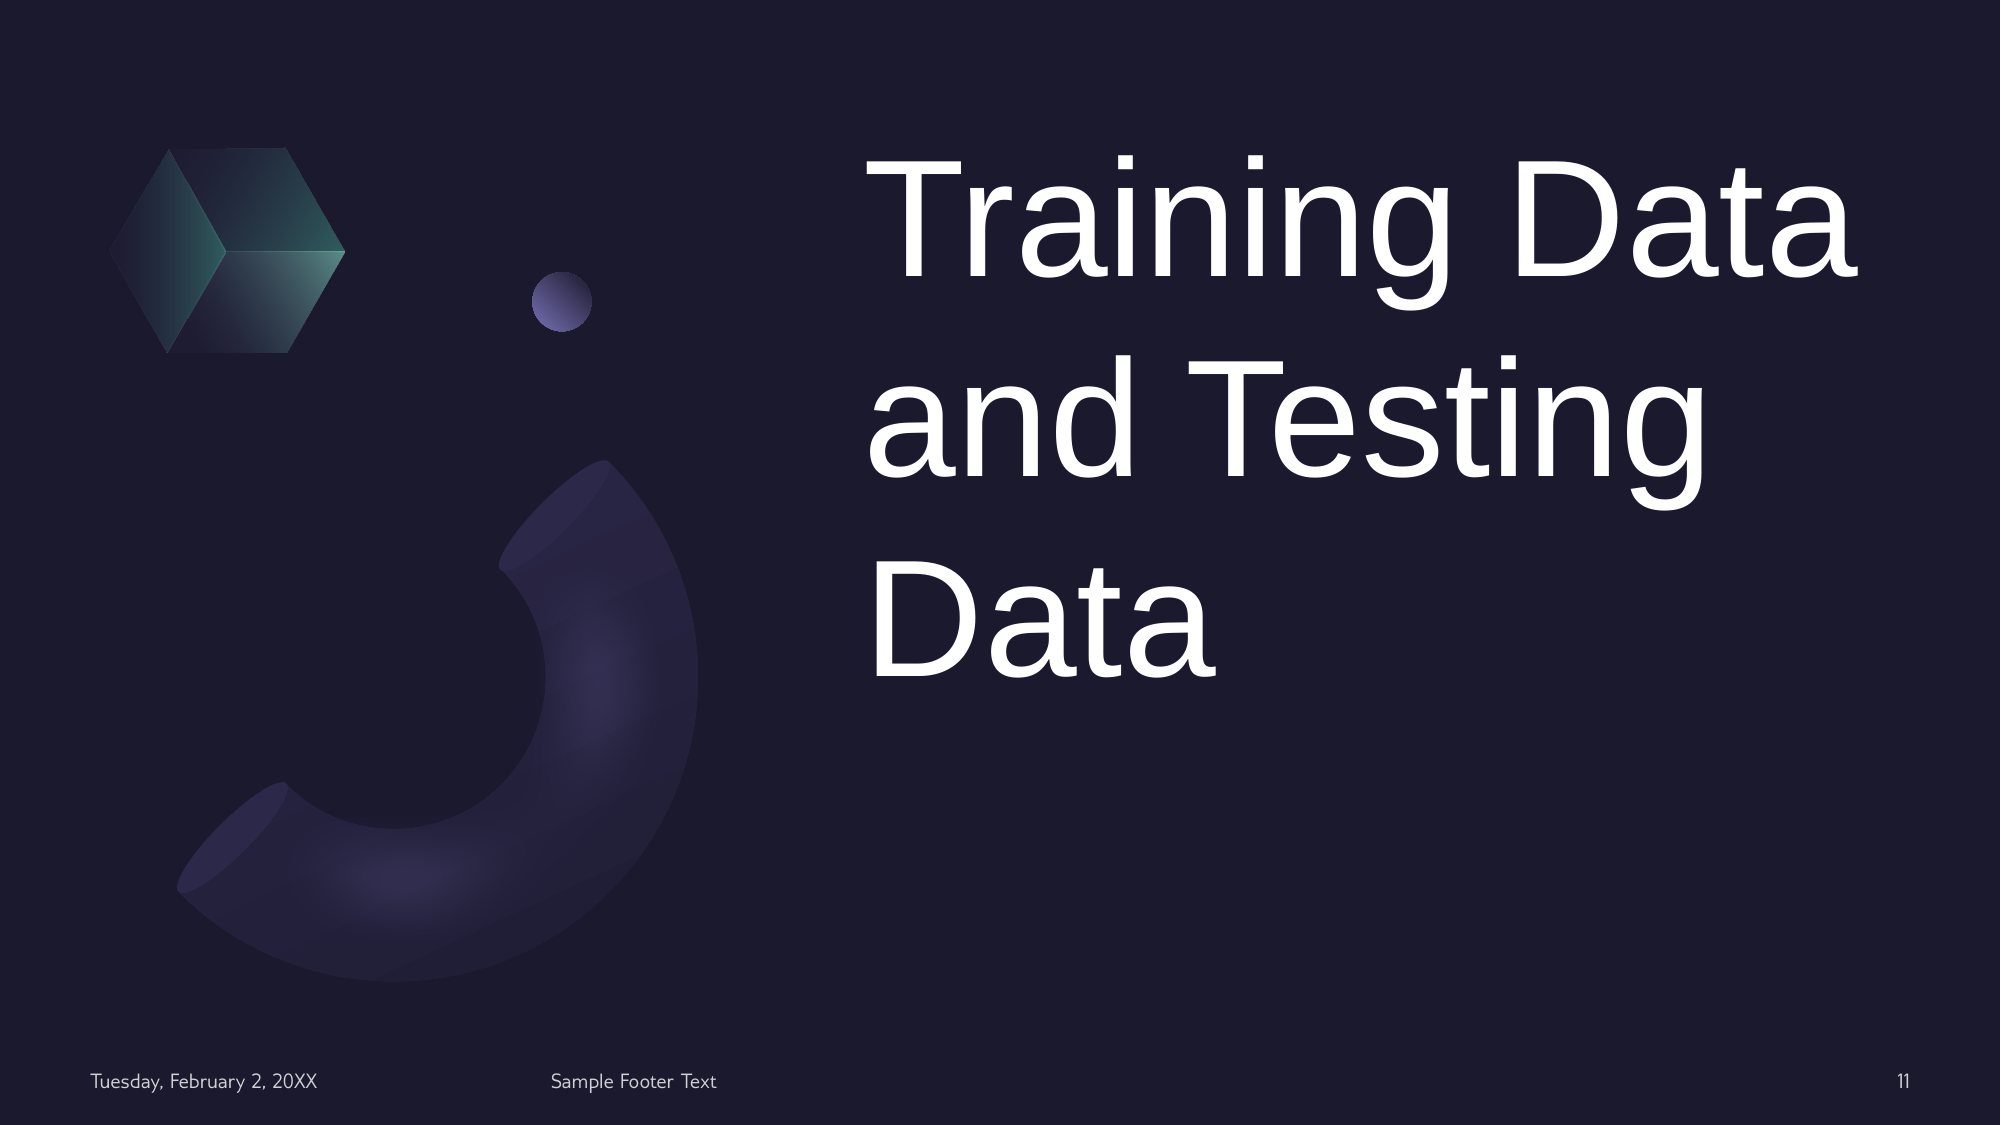

# Training Data and Testing Data

Tuesday, February 2, 20XX
Sample Footer Text
11